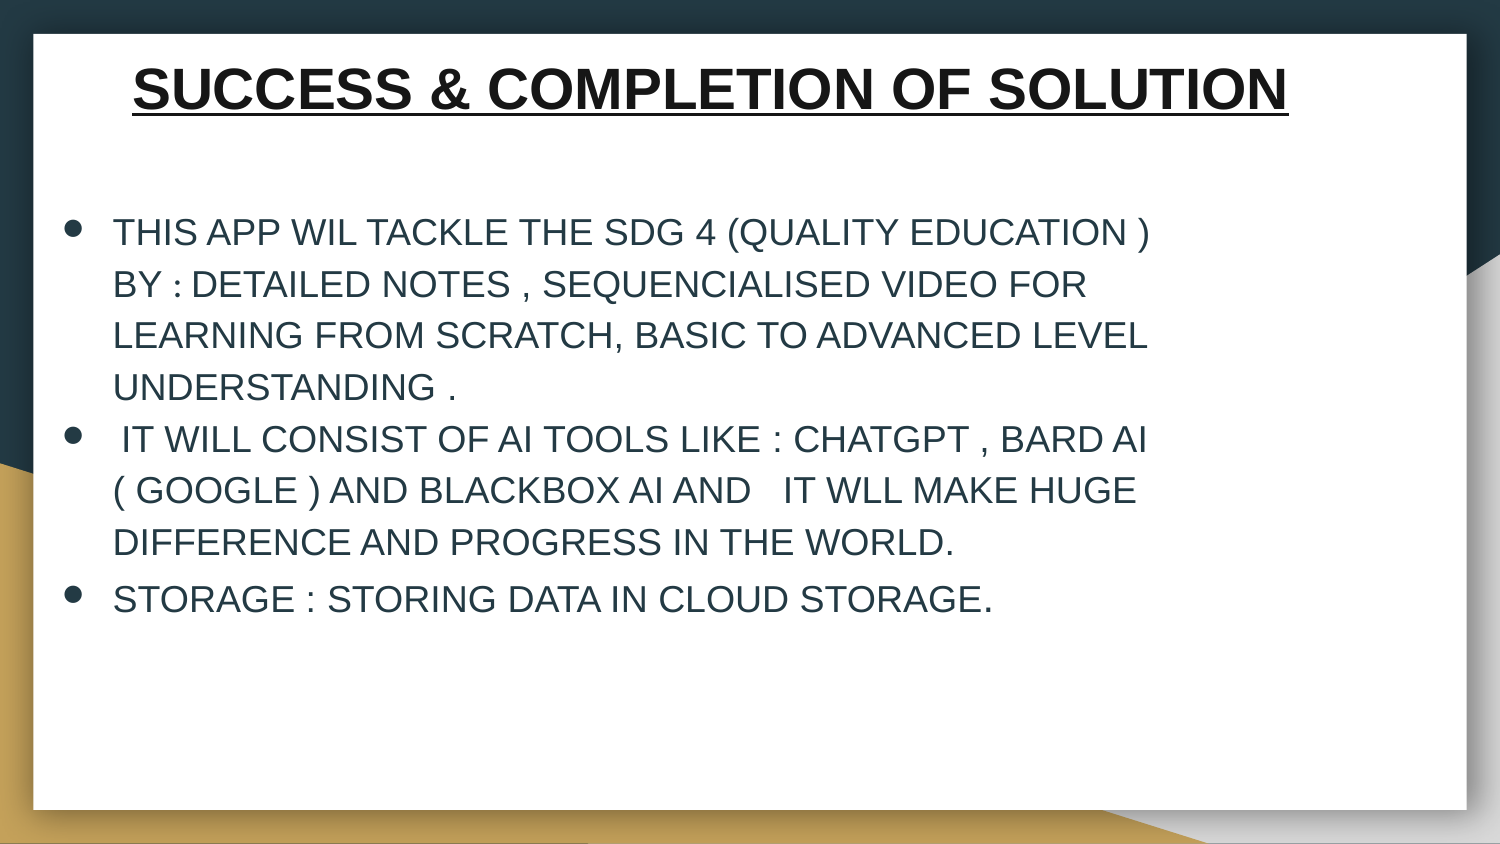

# SUCCESS & COMPLETION OF SOLUTION
THIS APP WIL TACKLE THE SDG 4 (QUALITY EDUCATION ) BY : DETAILED NOTES , SEQUENCIALISED VIDEO FOR LEARNING FROM SCRATCH, BASIC TO ADVANCED LEVEL UNDERSTANDING .
 IT WILL CONSIST OF AI TOOLS LIKE : CHATGPT , BARD AI ( GOOGLE ) AND BLACKBOX AI AND   IT WLL MAKE HUGE DIFFERENCE AND PROGRESS IN THE WORLD.
STORAGE : STORING DATA IN CLOUD STORAGE.